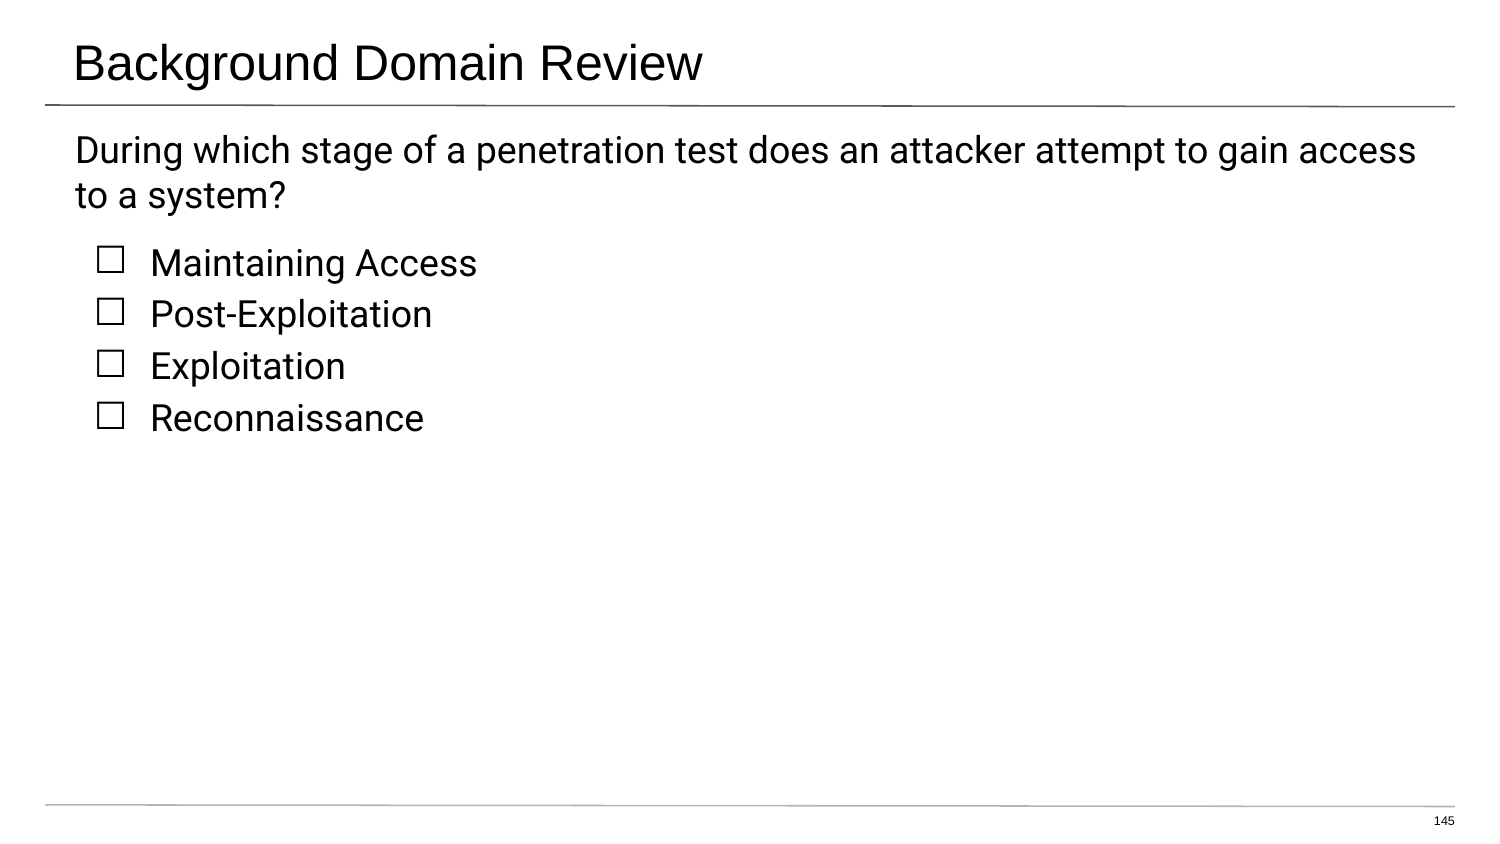

# Background Domain Review
During which stage of a penetration test does an attacker attempt to gain access to a system?
Maintaining Access
Post-Exploitation
Exploitation
Reconnaissance

145